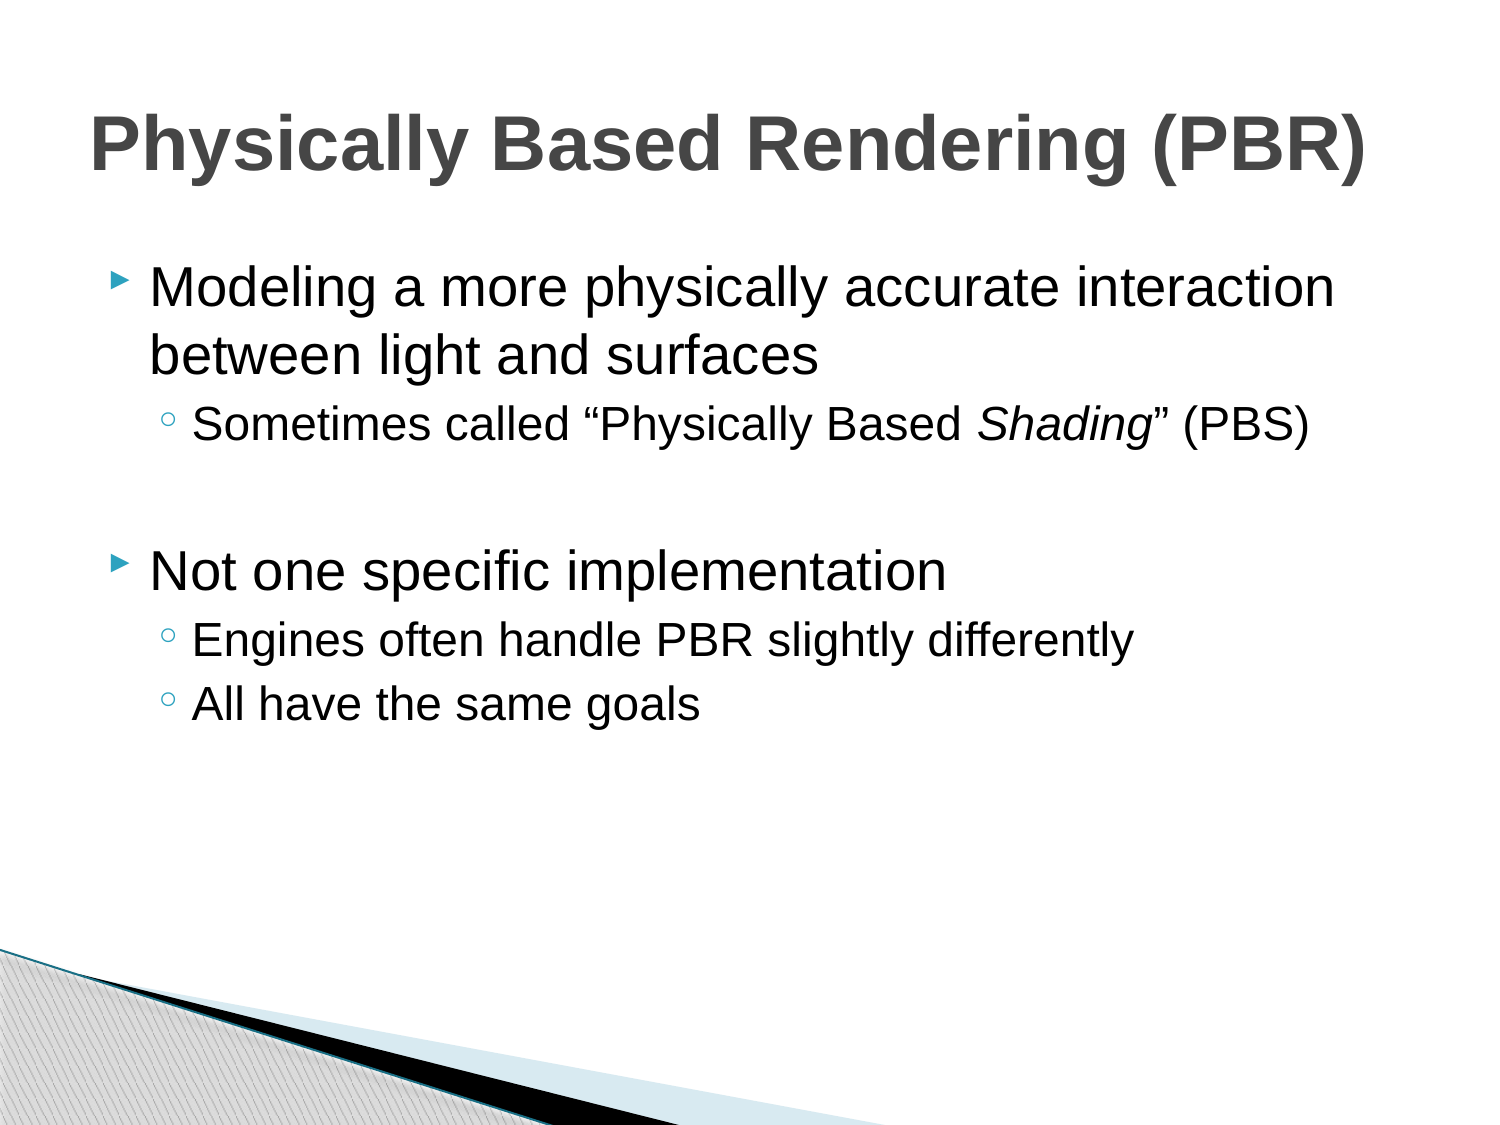

# Physically Based Rendering (PBR)
Modeling a more physically accurate interaction between light and surfaces
Sometimes called “Physically Based Shading” (PBS)

Not one specific implementation
Engines often handle PBR slightly differently
All have the same goals